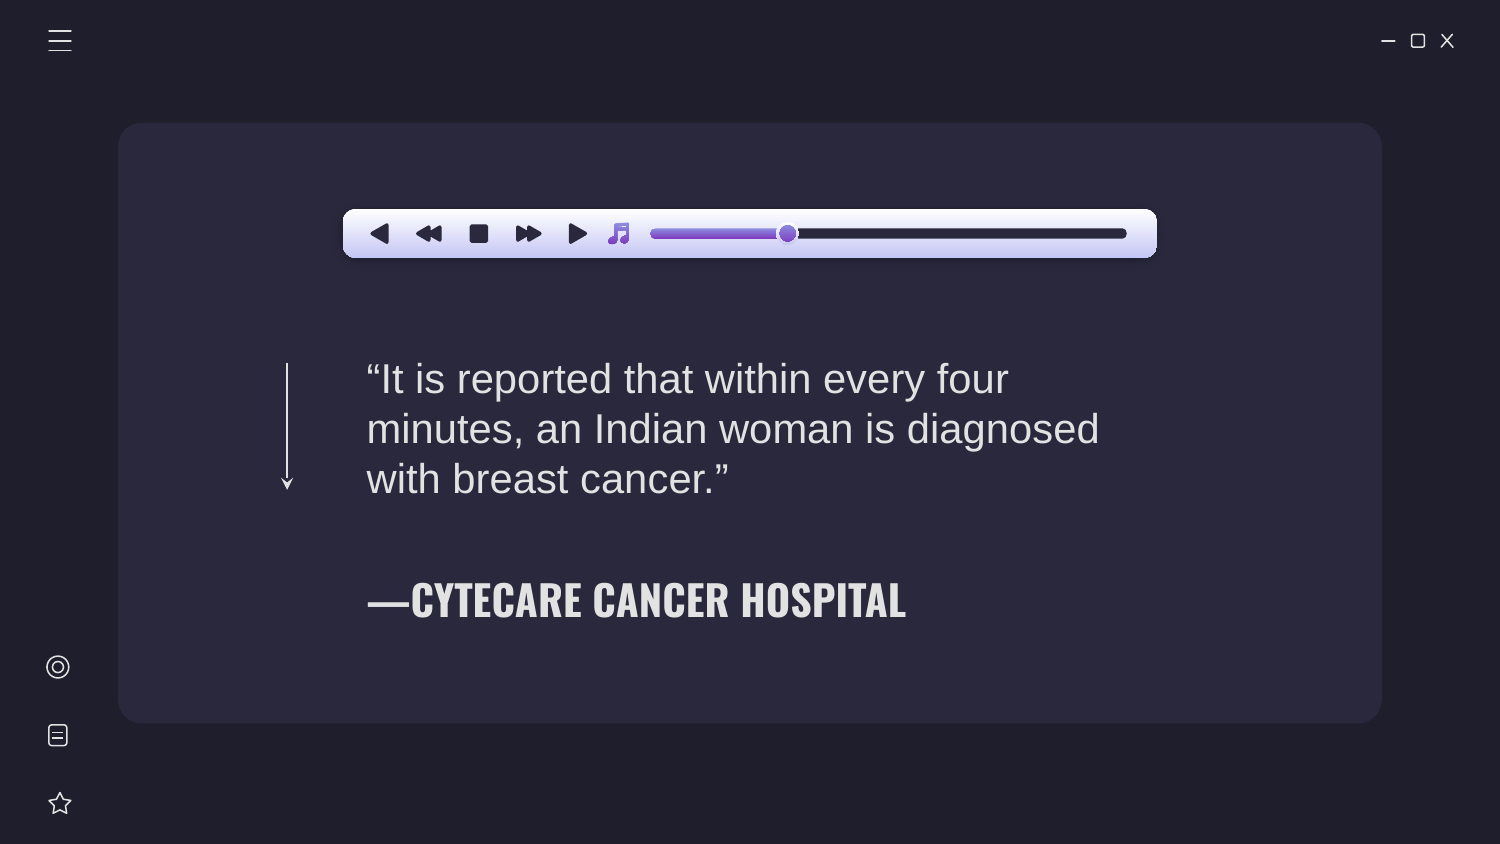

“It is reported that within every four minutes, an Indian woman is diagnosed with breast cancer.”
# —CYTECARE CANCER HOSPITAL